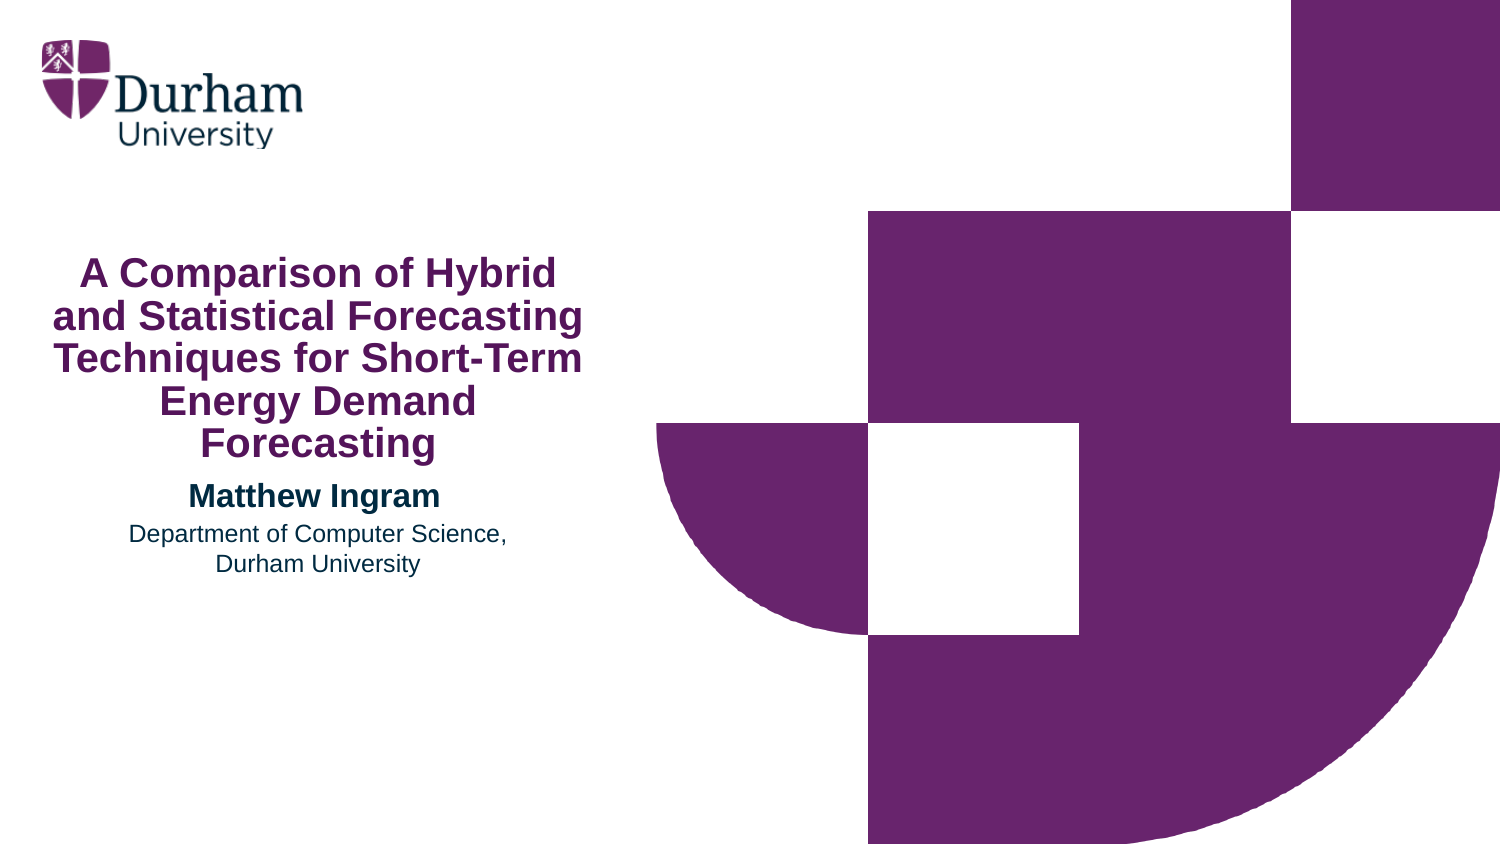

# A Comparison of Hybrid and Statistical Forecasting Techniques for Short-Term Energy Demand Forecasting
Matthew Ingram
Department of Computer Science,
Durham University